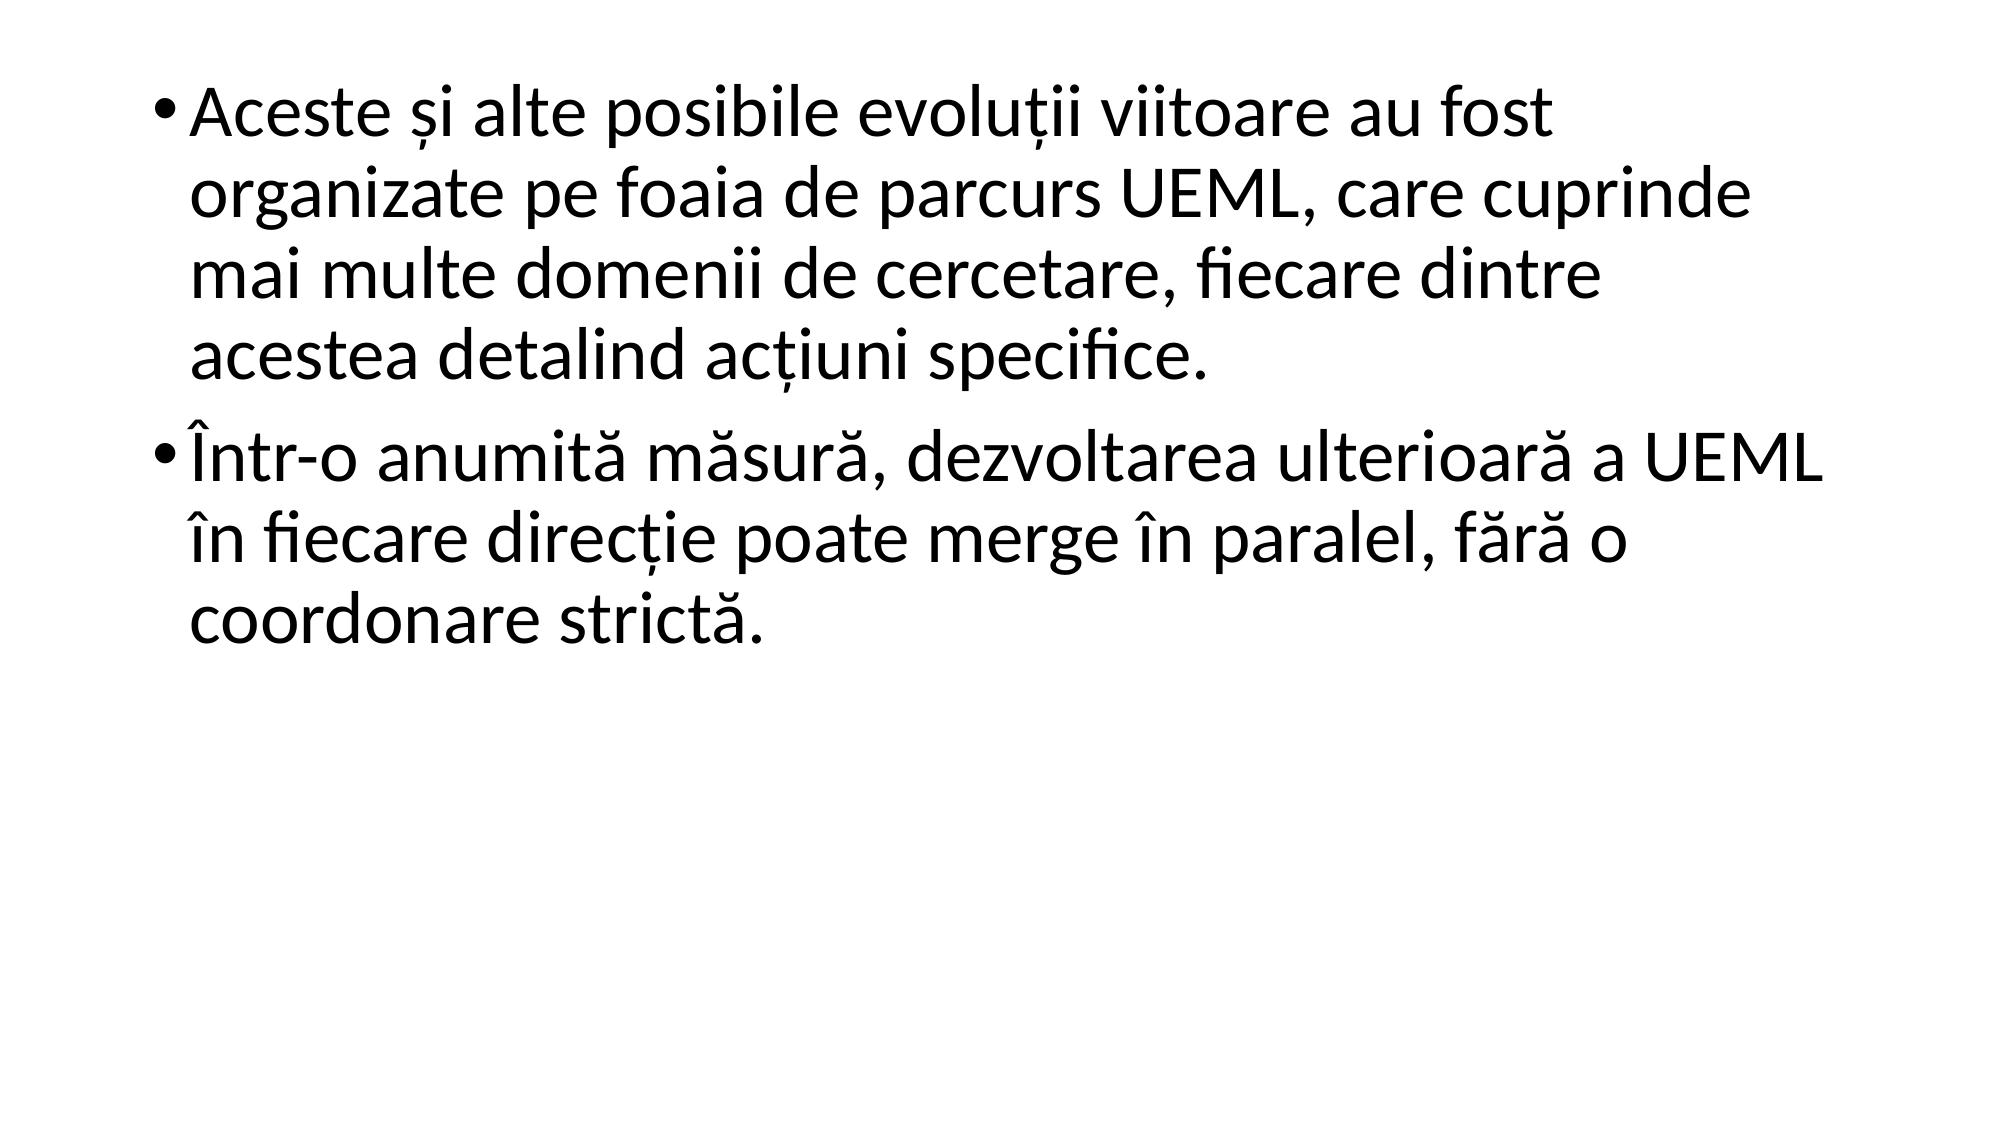

Aceste și alte posibile evoluții viitoare au fost organizate pe foaia de parcurs UEML, care cuprinde mai multe domenii de cercetare, fiecare dintre acestea detalind acțiuni specifice.
Într-o anumită măsură, dezvoltarea ulterioară a UEML în fiecare direcție poate merge în paralel, fără o coordonare strictă.